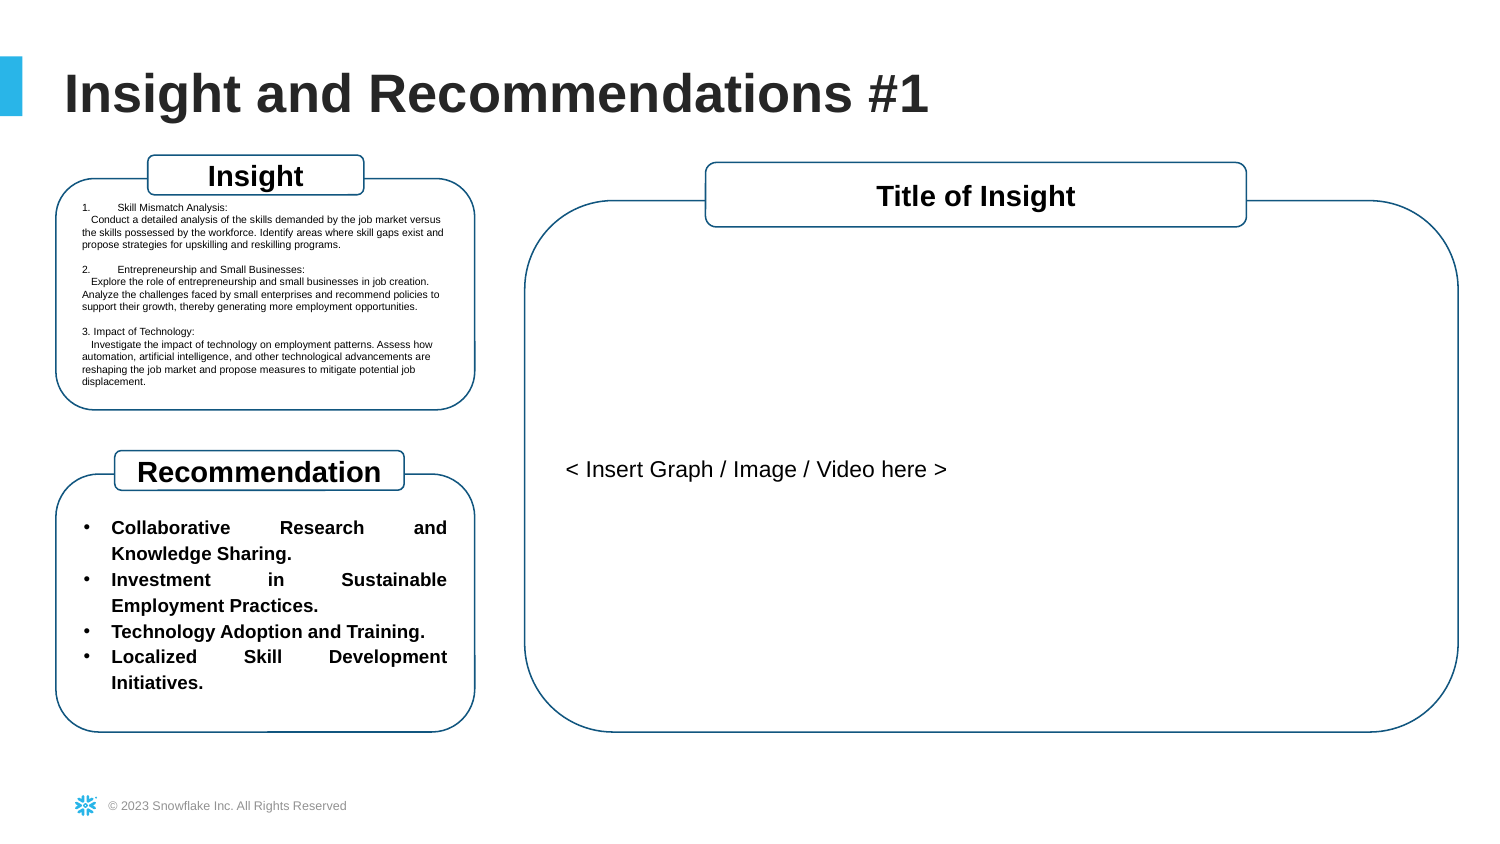

Insight and Recommendations #1
Insight
Title of Insight
Skill Mismatch Analysis:
   Conduct a detailed analysis of the skills demanded by the job market versus the skills possessed by the workforce. Identify areas where skill gaps exist and propose strategies for upskilling and reskilling programs.

Entrepreneurship and Small Businesses:
   Explore the role of entrepreneurship and small businesses in job creation. Analyze the challenges faced by small enterprises and recommend policies to support their growth, thereby generating more employment opportunities.

3. Impact of Technology:
   Investigate the impact of technology on employment patterns. Assess how automation, artificial intelligence, and other technological advancements are reshaping the job market and propose measures to mitigate potential job displacement.
< Insert Graph / Image / Video here >
Recommendation
Collaborative Research and Knowledge Sharing.
Investment in Sustainable Employment Practices.
Technology Adoption and Training.
Localized Skill Development Initiatives.